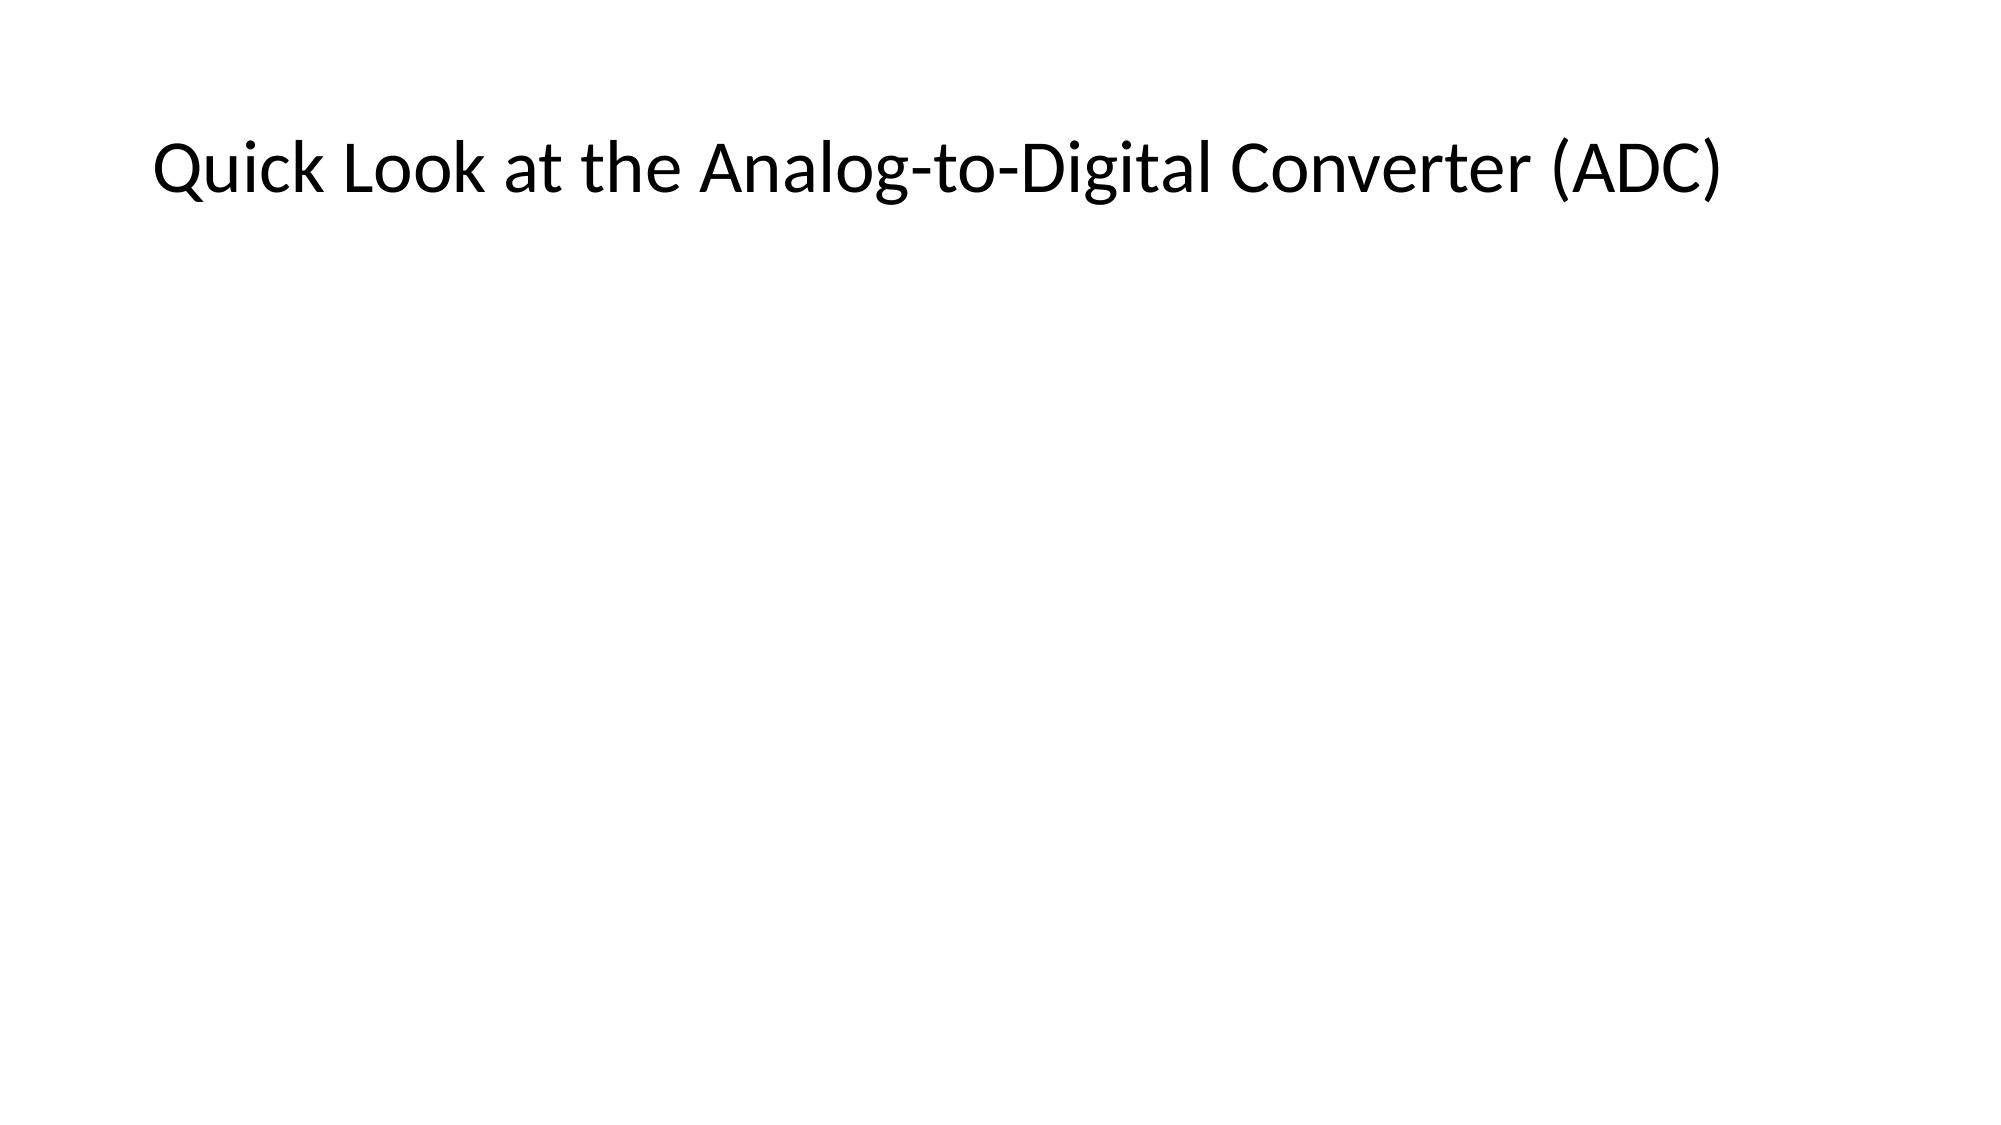

# Quick Look at the Analog-to-Digital Converter (ADC)